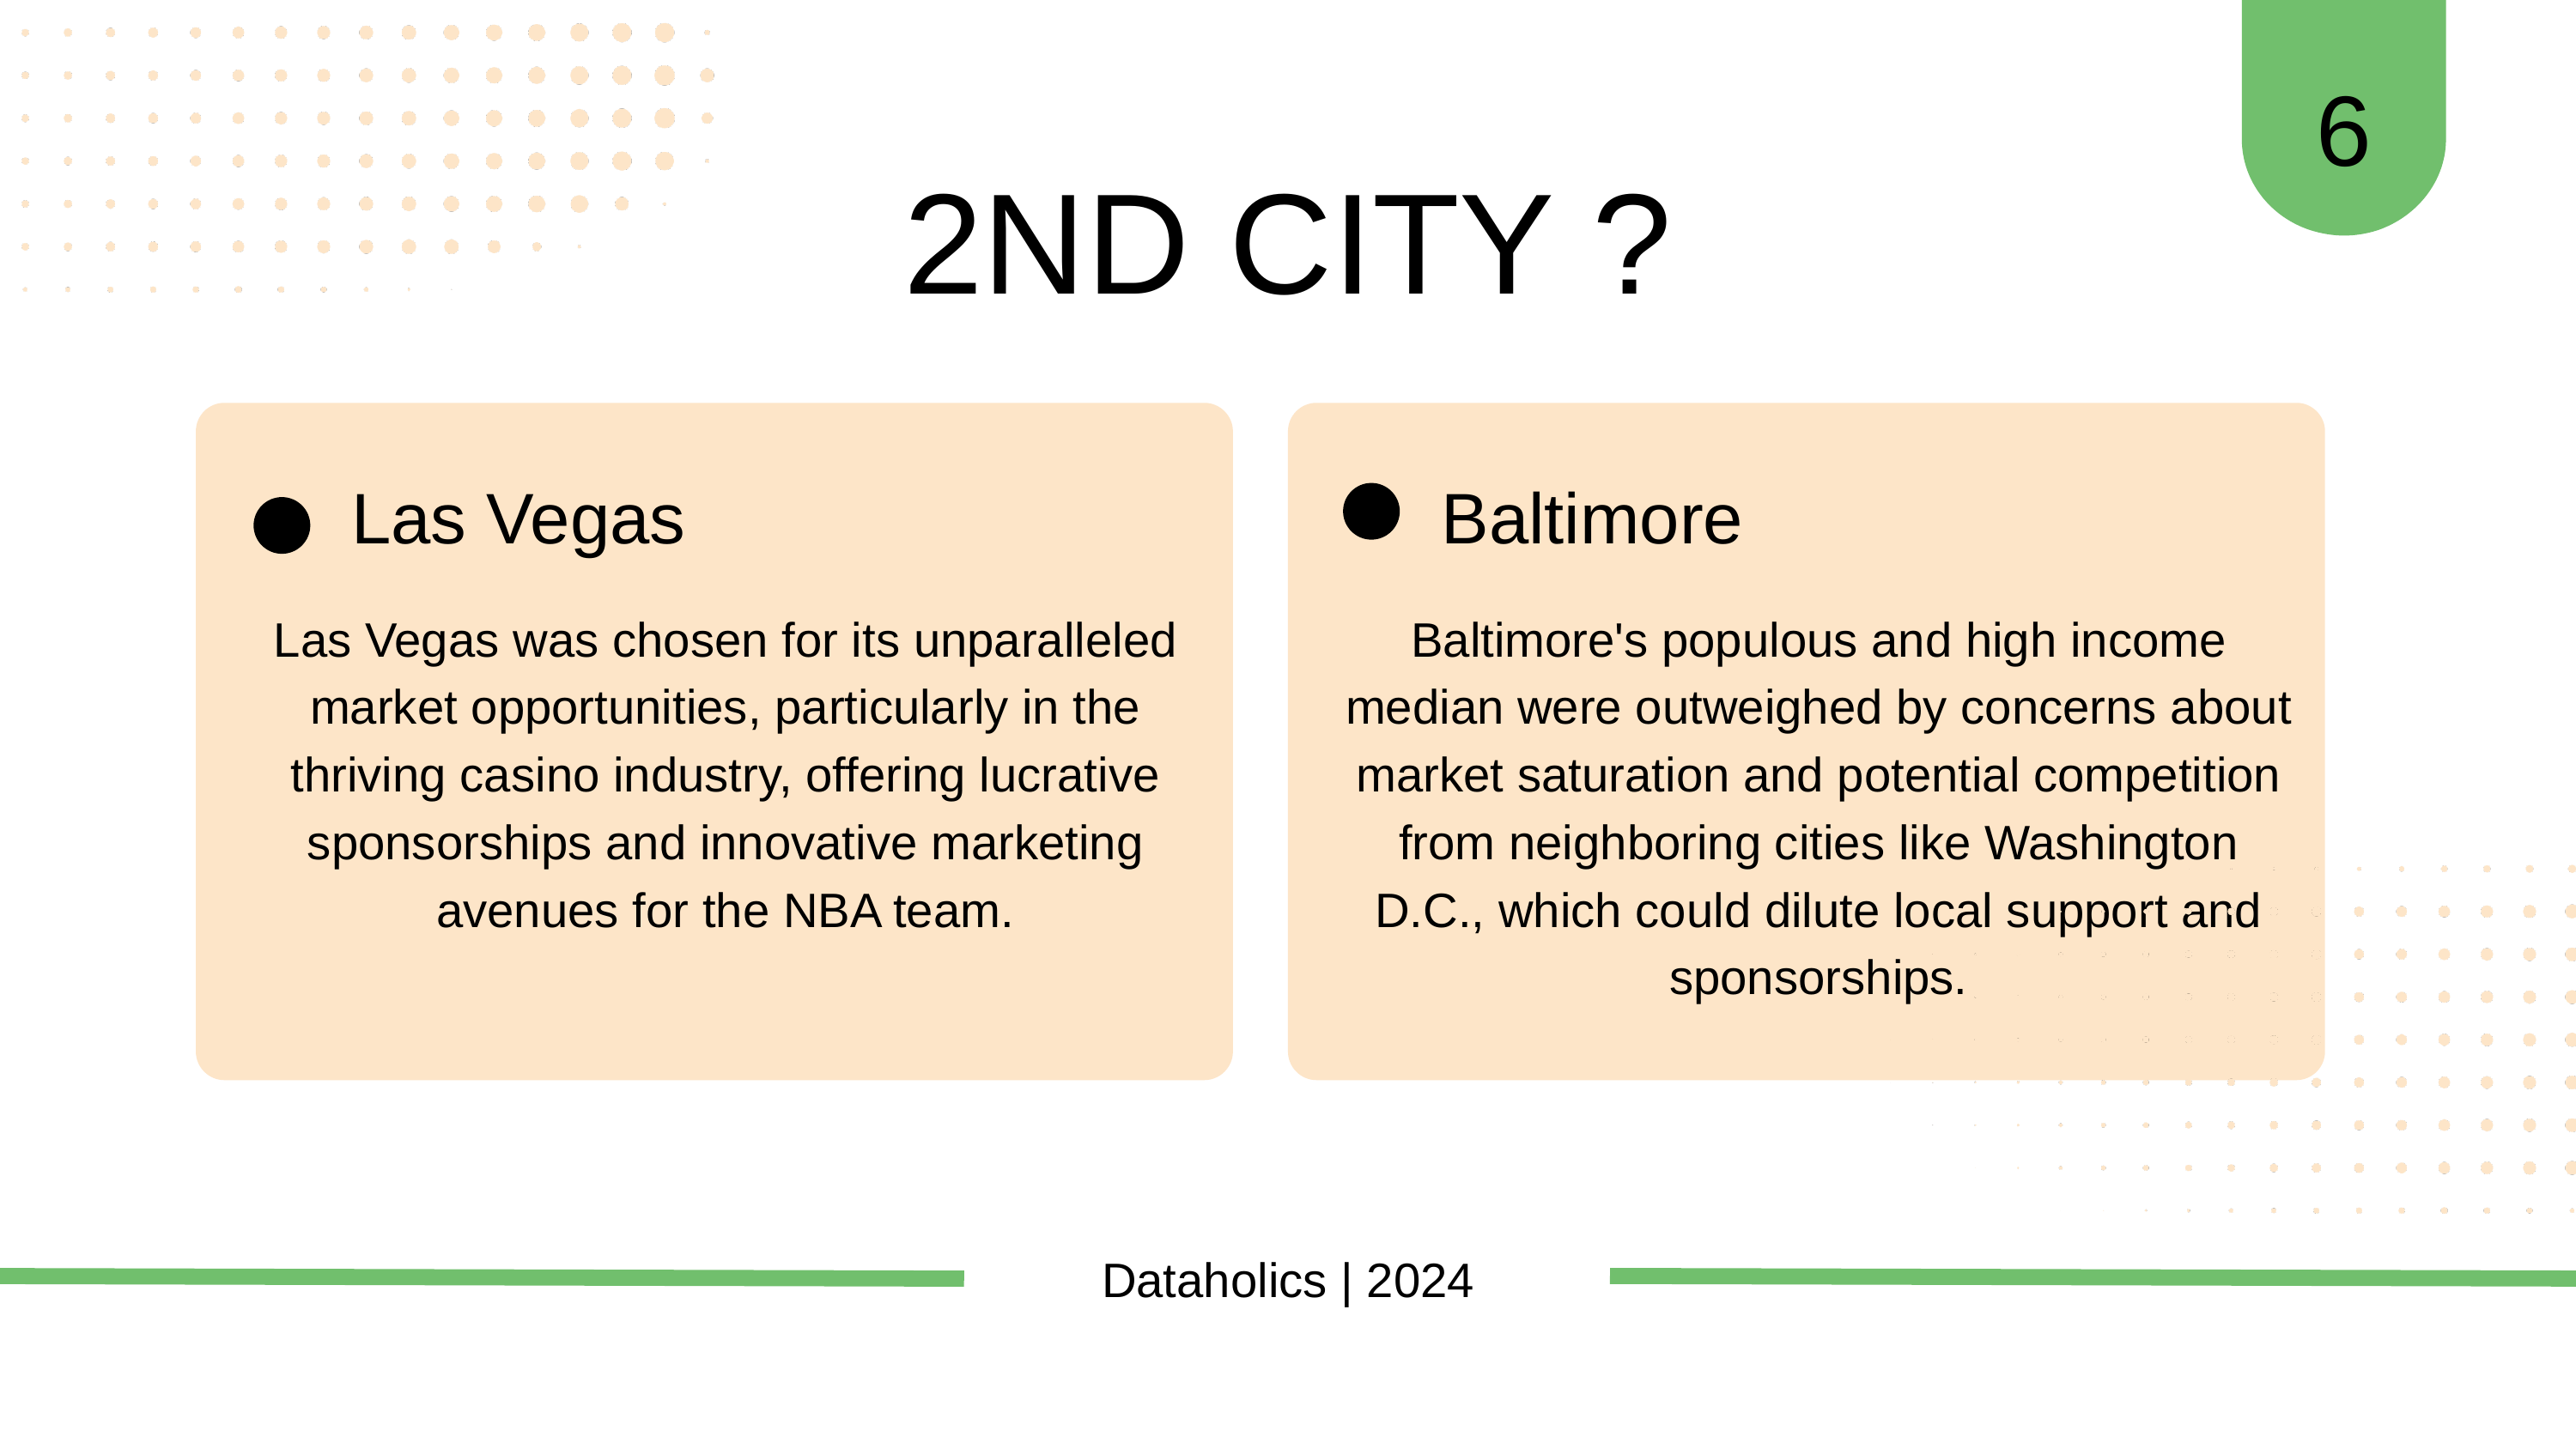

6

2ND CITY ?

Las Vegas
Baltimore

Las Vegas was chosen for its unparalleled market opportunities, particularly in the thriving casino industry, offering lucrative sponsorships and innovative marketing avenues for the NBA team.

Baltimore's populous and high income median were outweighed by concerns about market saturation and potential competition from neighboring cities like Washington D.C., which could dilute local support and sponsorships.

Dataholics | 2024